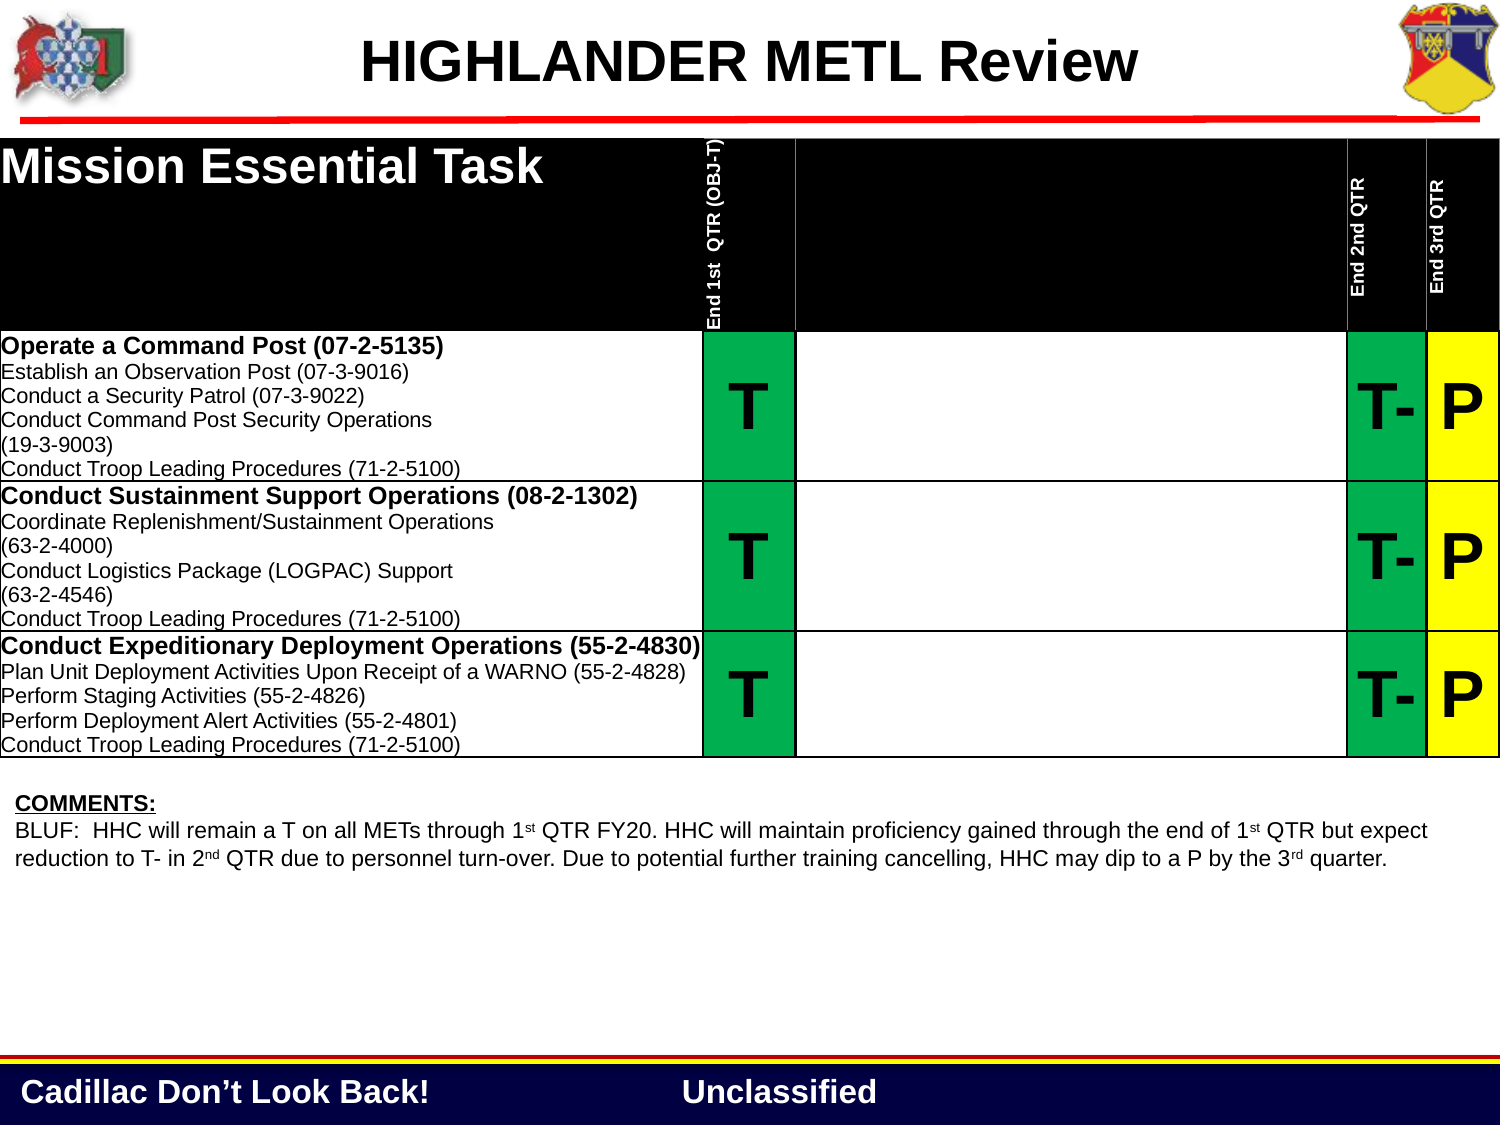

HIGHLANDER METL Review
| Mission Essential Task | End 1st QTR (OBJ-T) |  | End 2nd QTR | End 3rd QTR |
| --- | --- | --- | --- | --- |
| Operate a Command Post (07-2-5135) Establish an Observation Post (07-3-9016) Conduct a Security Patrol (07-3-9022) Conduct Command Post Security Operations (19-3-9003) Conduct Troop Leading Procedures (71-2-5100) | T |  | T- | P |
| Conduct Sustainment Support Operations (08-2-1302) Coordinate Replenishment/Sustainment Operations (63-2-4000) Conduct Logistics Package (LOGPAC) Support (63-2-4546) Conduct Troop Leading Procedures (71-2-5100) | T |  | T- | P |
| Conduct Expeditionary Deployment Operations (55-2-4830) Plan Unit Deployment Activities Upon Receipt of a WARNO (55-2-4828) Perform Staging Activities (55-2-4826) Perform Deployment Alert Activities (55-2-4801) Conduct Troop Leading Procedures (71-2-5100) | T |  | T- | P |
COMMENTS:
BLUF:  HHC will remain a T on all METs through 1st QTR FY20. HHC will maintain proficiency gained through the end of 1st QTR but expect reduction to T- in 2nd QTR due to personnel turn-over. Due to potential further training cancelling, HHC may dip to a P by the 3rd quarter.